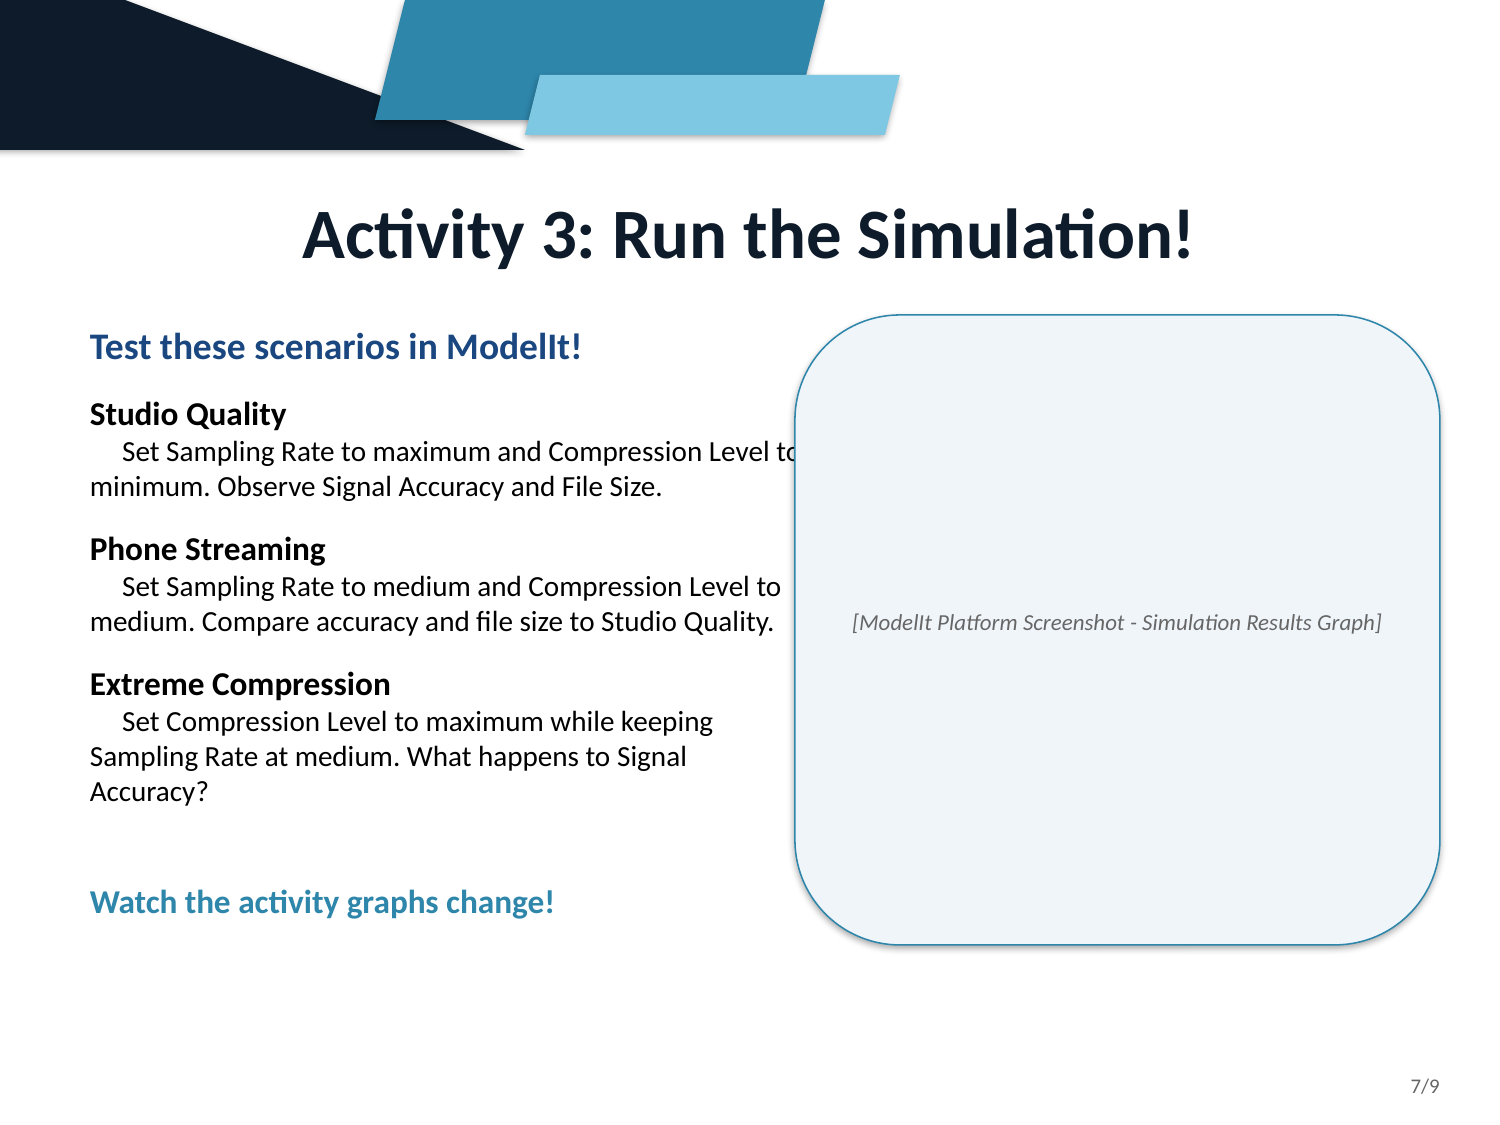

Activity 3: Run the Simulation!
Test these scenarios in ModelIt!
Studio Quality
     Set Sampling Rate to maximum and Compression Level to minimum. Observe Signal Accuracy and File Size.
Phone Streaming
     Set Sampling Rate to medium and Compression Level to medium. Compare accuracy and file size to Studio Quality.
Extreme Compression
     Set Compression Level to maximum while keeping Sampling Rate at medium. What happens to Signal Accuracy?
Watch the activity graphs change!

[ModelIt Platform Screenshot - Simulation Results Graph]
7/9